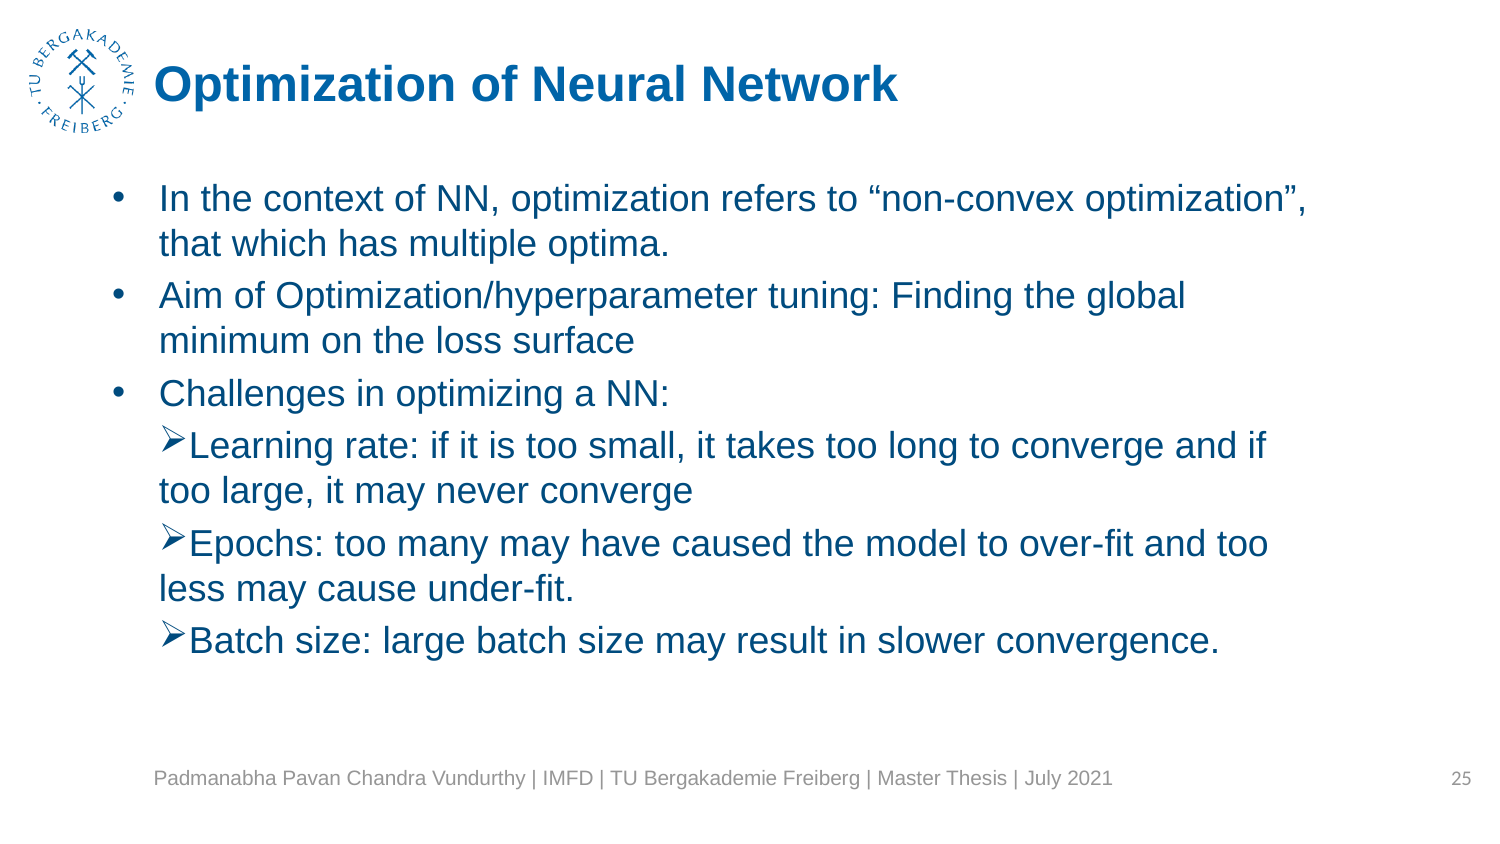

# Optimization of Neural Network
In the context of NN, optimization refers to “non-convex optimization”, that which has multiple optima.
Aim of Optimization/hyperparameter tuning: Finding the global minimum on the loss surface
Challenges in optimizing a NN:
Learning rate: if it is too small, it takes too long to converge and if too large, it may never converge
Epochs: too many may have caused the model to over-fit and too less may cause under-fit.
Batch size: large batch size may result in slower convergence.

Padmanabha Pavan Chandra Vundurthy | IMFD | TU Bergakademie Freiberg | Master Thesis | July 2021
25